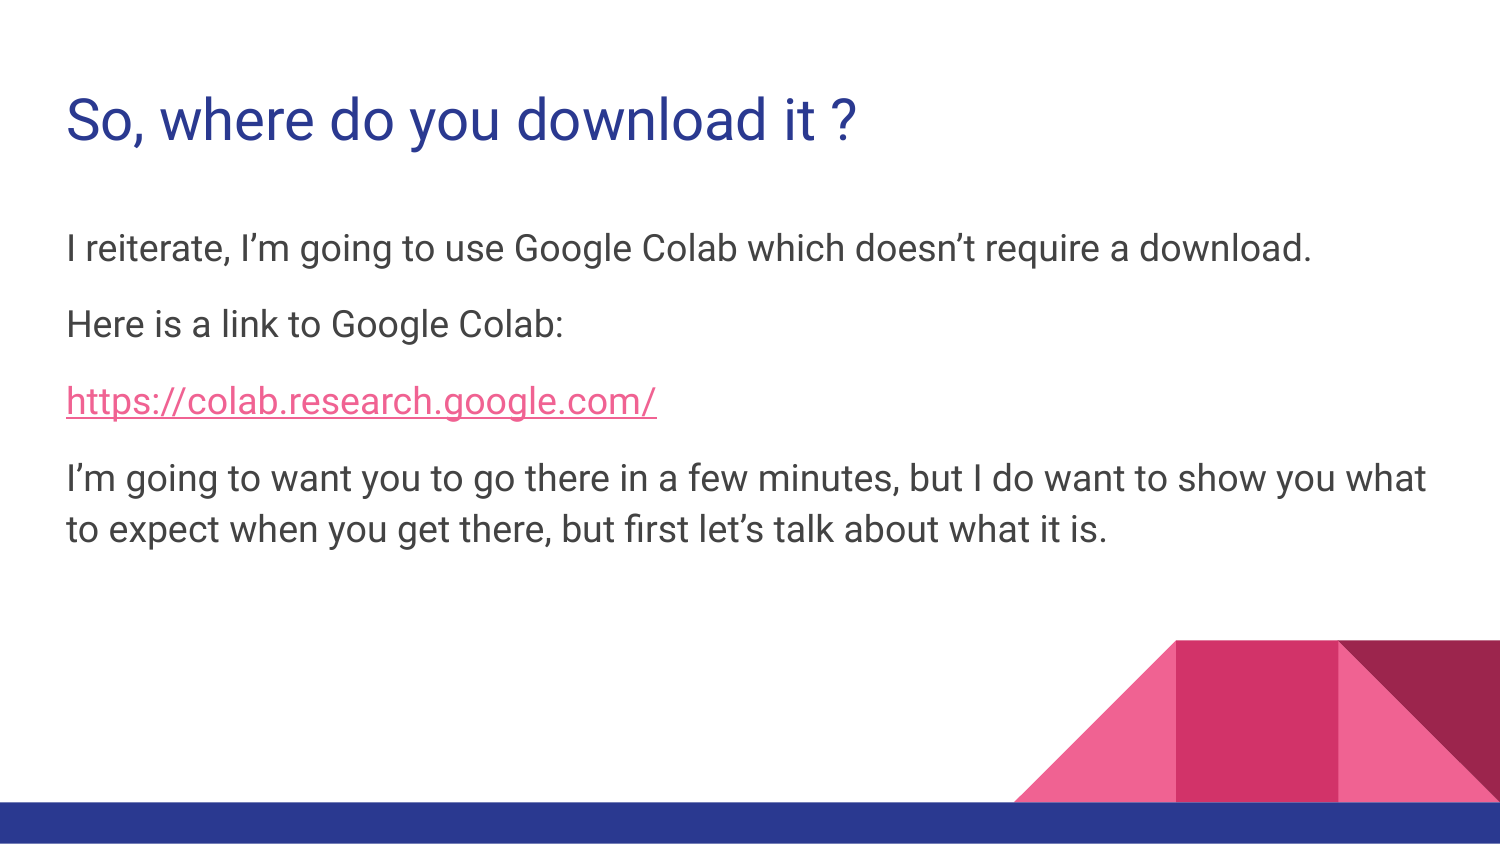

# So, where do you download it ?
I reiterate, I’m going to use Google Colab which doesn’t require a download.
Here is a link to Google Colab:
https://colab.research.google.com/
I’m going to want you to go there in a few minutes, but I do want to show you what to expect when you get there, but first let’s talk about what it is.